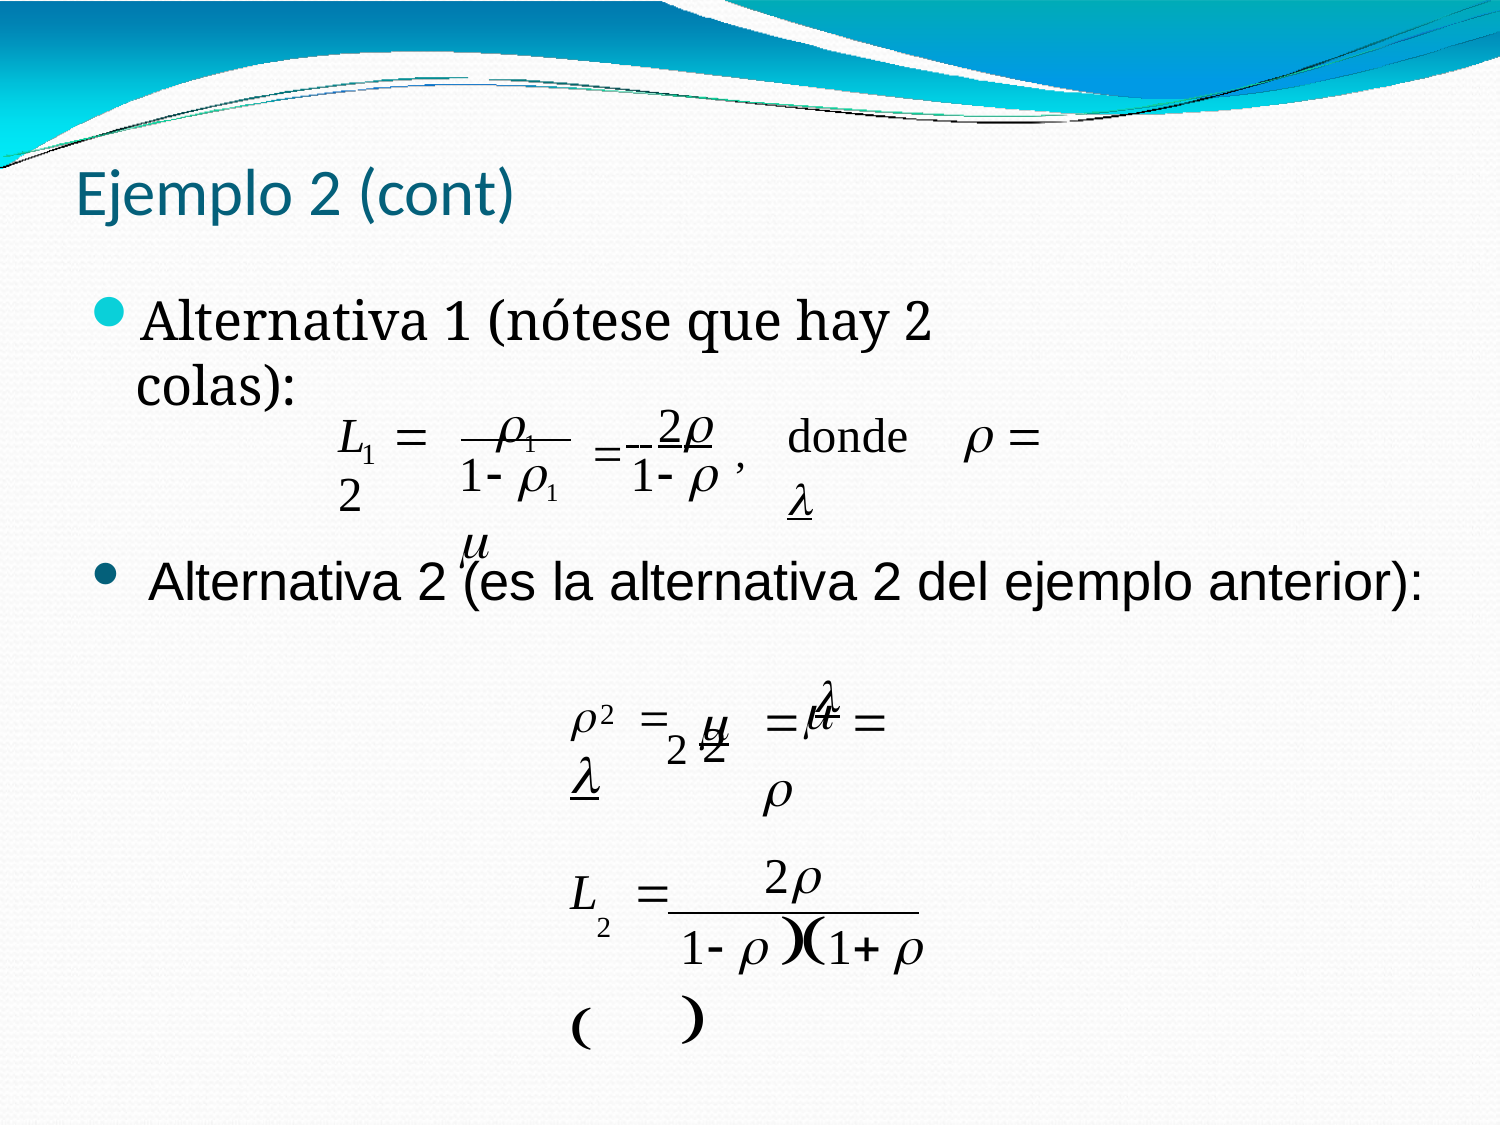

# Ejemplo 2 (cont)
Alternativa 1 (nótese que hay 2 colas):
ρ1	=  2ρ	,
donde	ρ = λ
L	= 2
1
1− ρ1	1− ρ	μ

Alternativa 2 (es la alternativa 2 del ejemplo anterior):
ρ	=  λ
= λ = ρ
2 μ
μ
2
2
2ρ
L	= (
1− ρ )(1+ ρ )
2